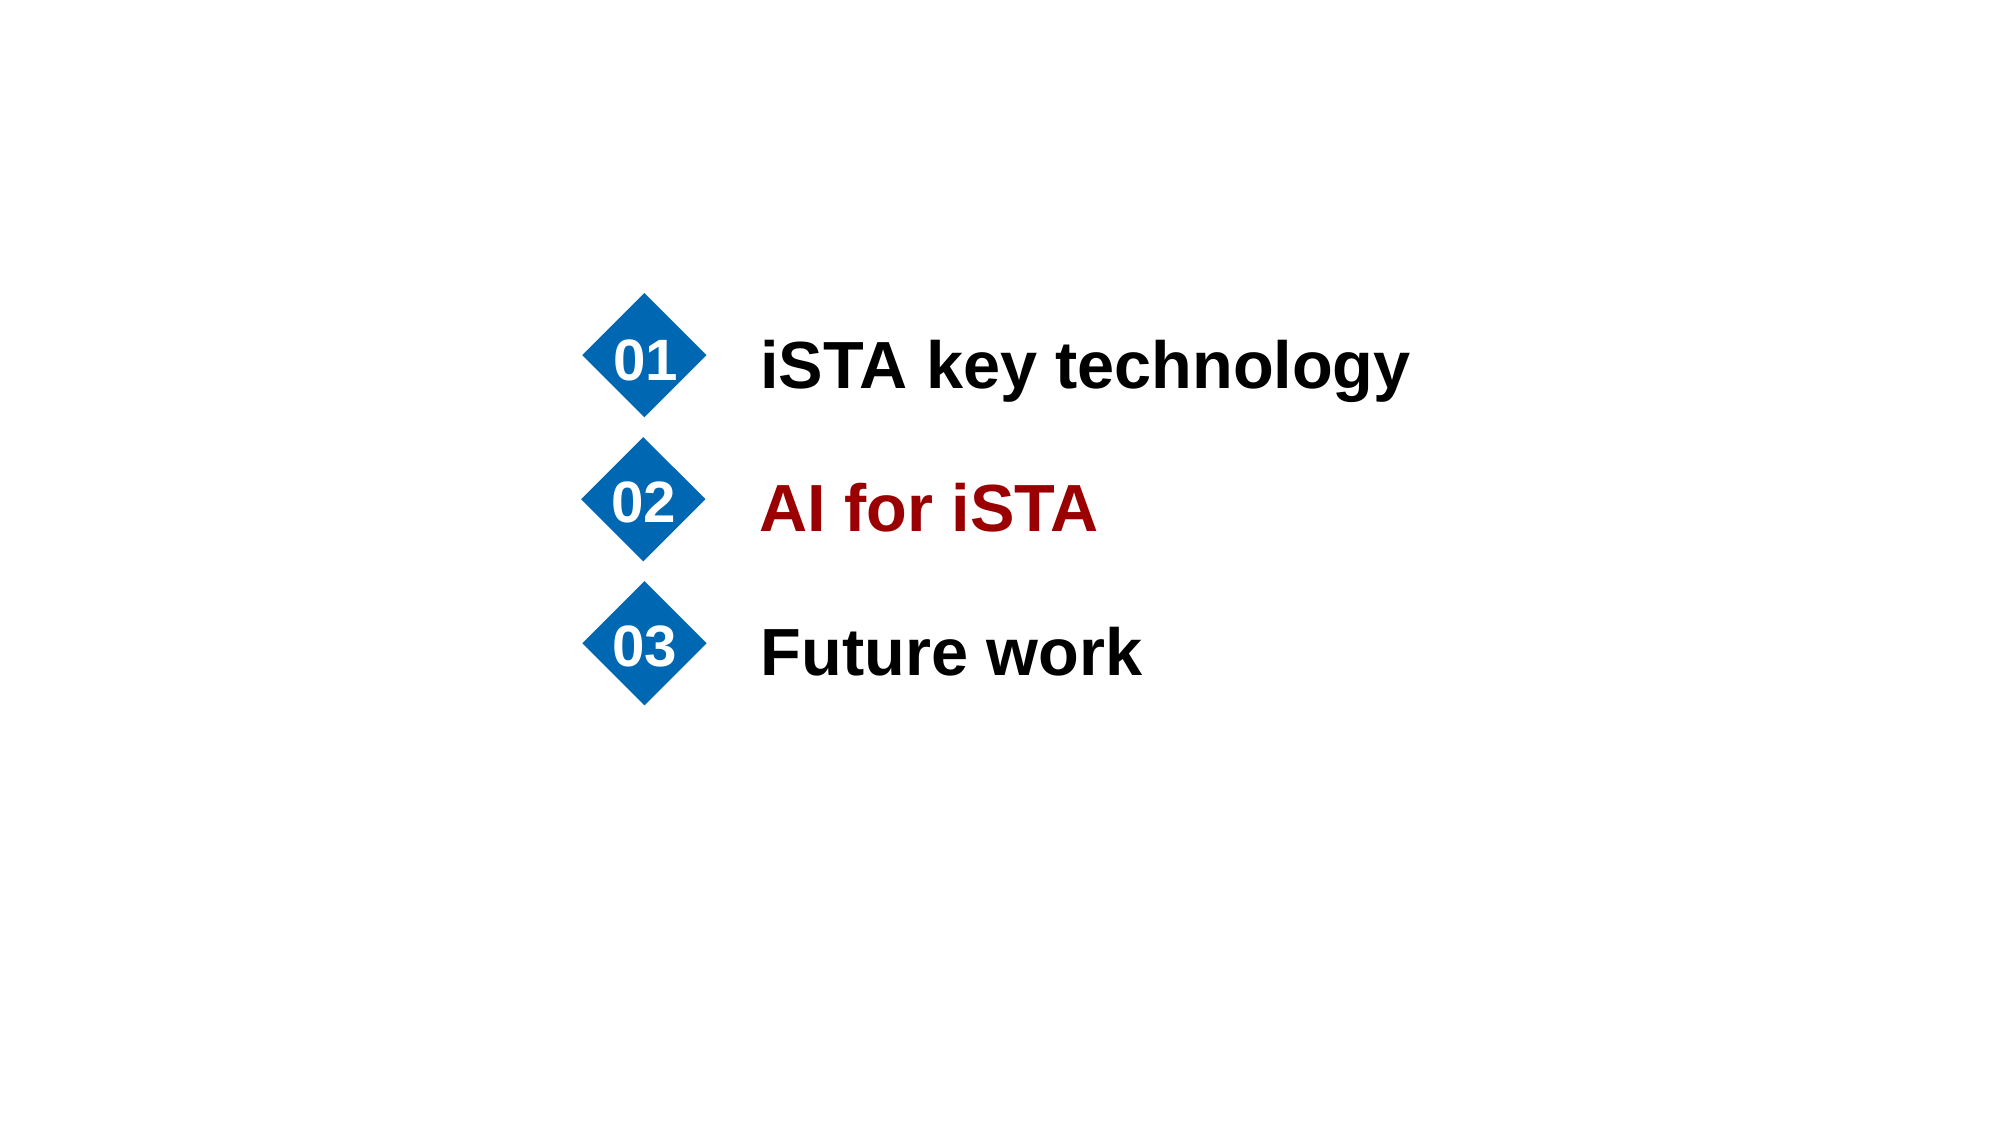

01

02

03
iSTA key technology
AI for iSTA
Future work